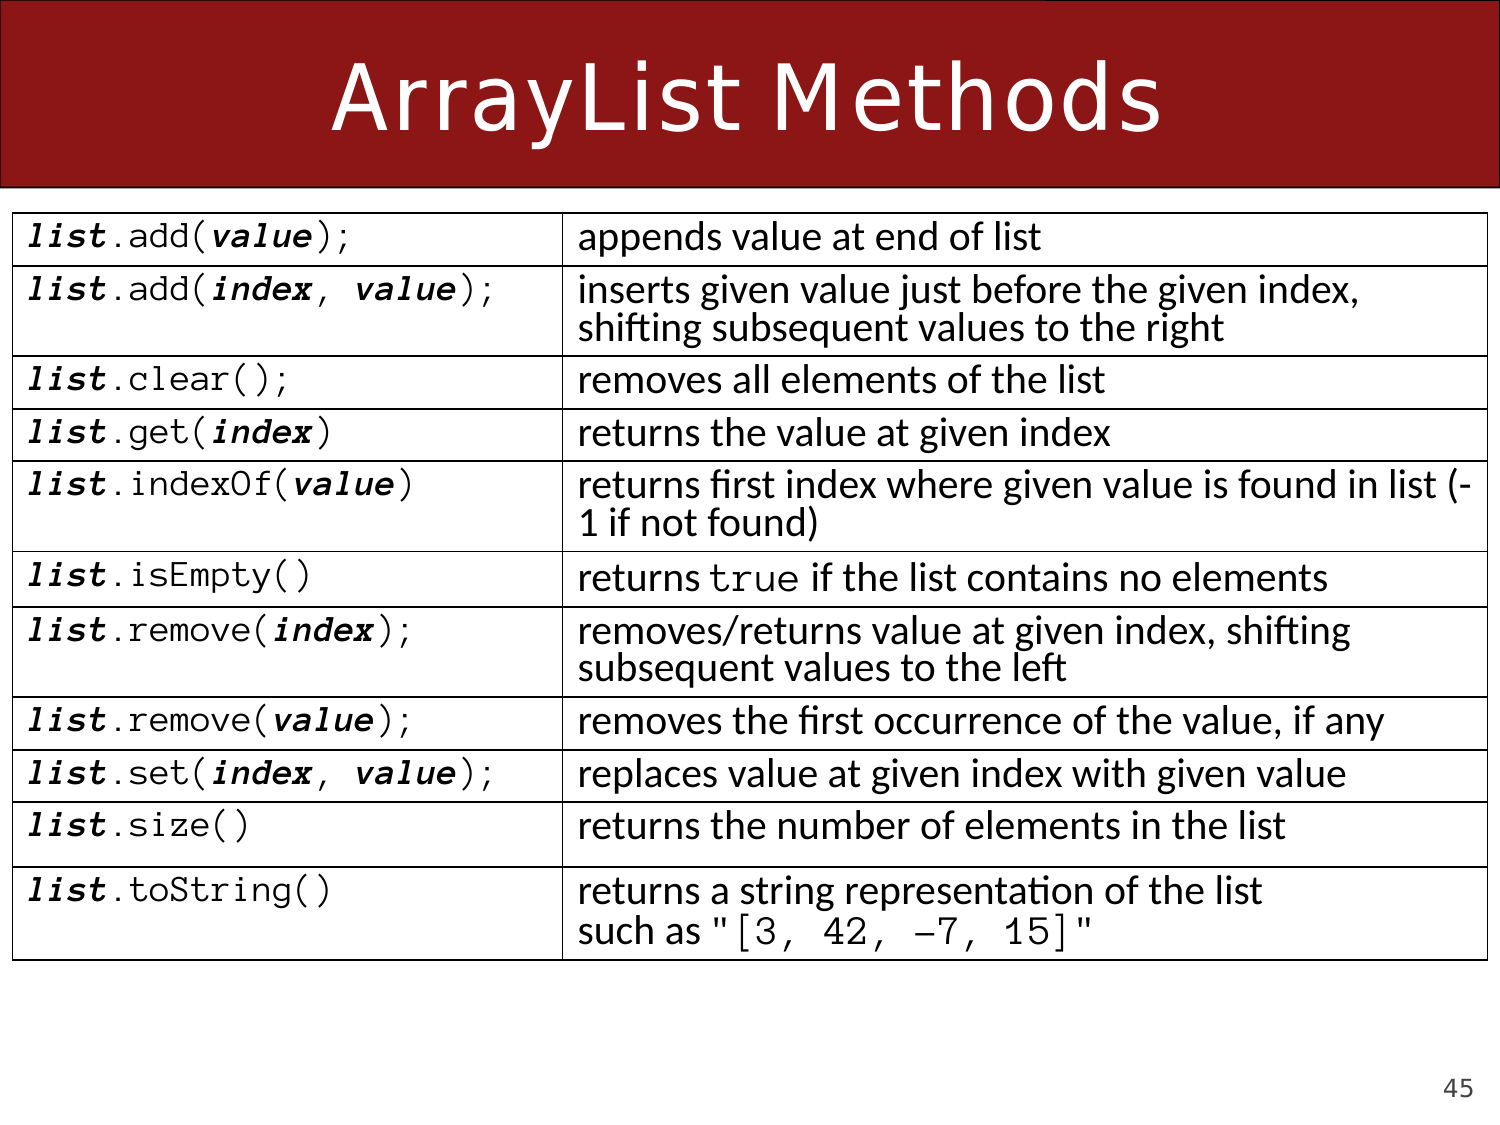

# ArrayList Methods
| list.add(value); | appends value at end of list |
| --- | --- |
| list.add(index, value); | inserts given value just before the given index, shifting subsequent values to the right |
| list.clear(); | removes all elements of the list |
| list.get(index) | returns the value at given index |
| list.indexOf(value) | returns first index where given value is found in list (-1 if not found) |
| list.isEmpty() | returns true if the list contains no elements |
| list.remove(index); | removes/returns value at given index, shifting subsequent values to the left |
| list.remove(value); | removes the first occurrence of the value, if any |
| list.set(index, value); | replaces value at given index with given value |
| list.size() | returns the number of elements in the list |
| list.toString() | returns a string representation of the list such as "[3, 42, -7, 15]" |